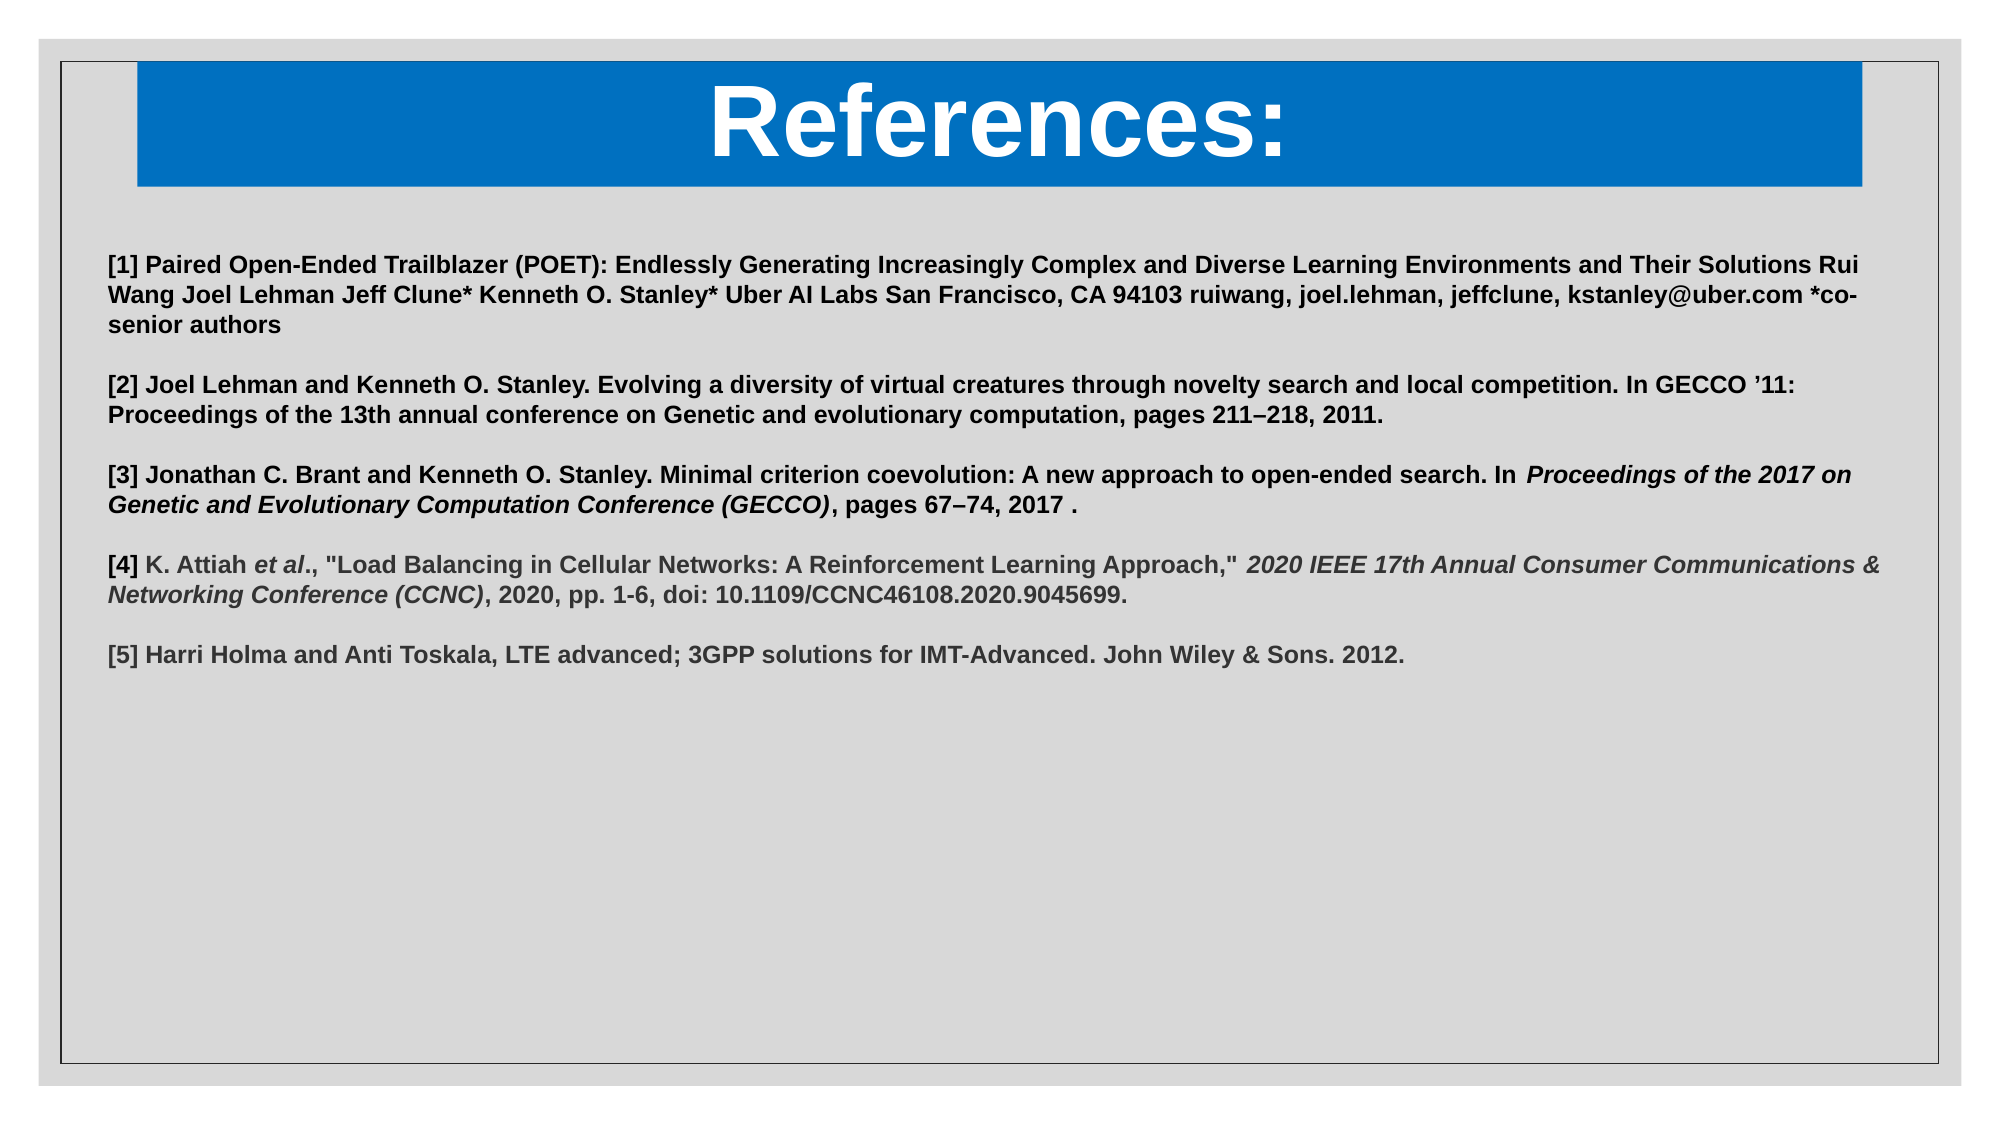

# References:
[1] Paired Open-Ended Trailblazer (POET): Endlessly Generating Increasingly Complex and Diverse Learning Environments and Their Solutions Rui Wang Joel Lehman Jeff Clune* Kenneth O. Stanley* Uber AI Labs San Francisco, CA 94103 ruiwang, joel.lehman, jeffclune, kstanley@uber.com *co-senior authors

[2] Joel Lehman and Kenneth O. Stanley. Evolving a diversity of virtual creatures through novelty search and local competition. In GECCO ’11: Proceedings of the 13th annual conference on Genetic and evolutionary computation, pages 211–218, 2011.

[3] Jonathan C. Brant and Kenneth O. Stanley. Minimal criterion coevolution: A new approach to open-ended search. In Proceedings of the 2017 on Genetic and Evolutionary Computation Conference (GECCO), pages 67–74, 2017 .
[4] K. Attiah et al., "Load Balancing in Cellular Networks: A Reinforcement Learning Approach," 2020 IEEE 17th Annual Consumer Communications & Networking Conference (CCNC), 2020, pp. 1-6, doi: 10.1109/CCNC46108.2020.9045699.

[5] Harri Holma and Anti Toskala, LTE advanced; 3GPP solutions for IMT-Advanced. John Wiley & Sons. 2012.